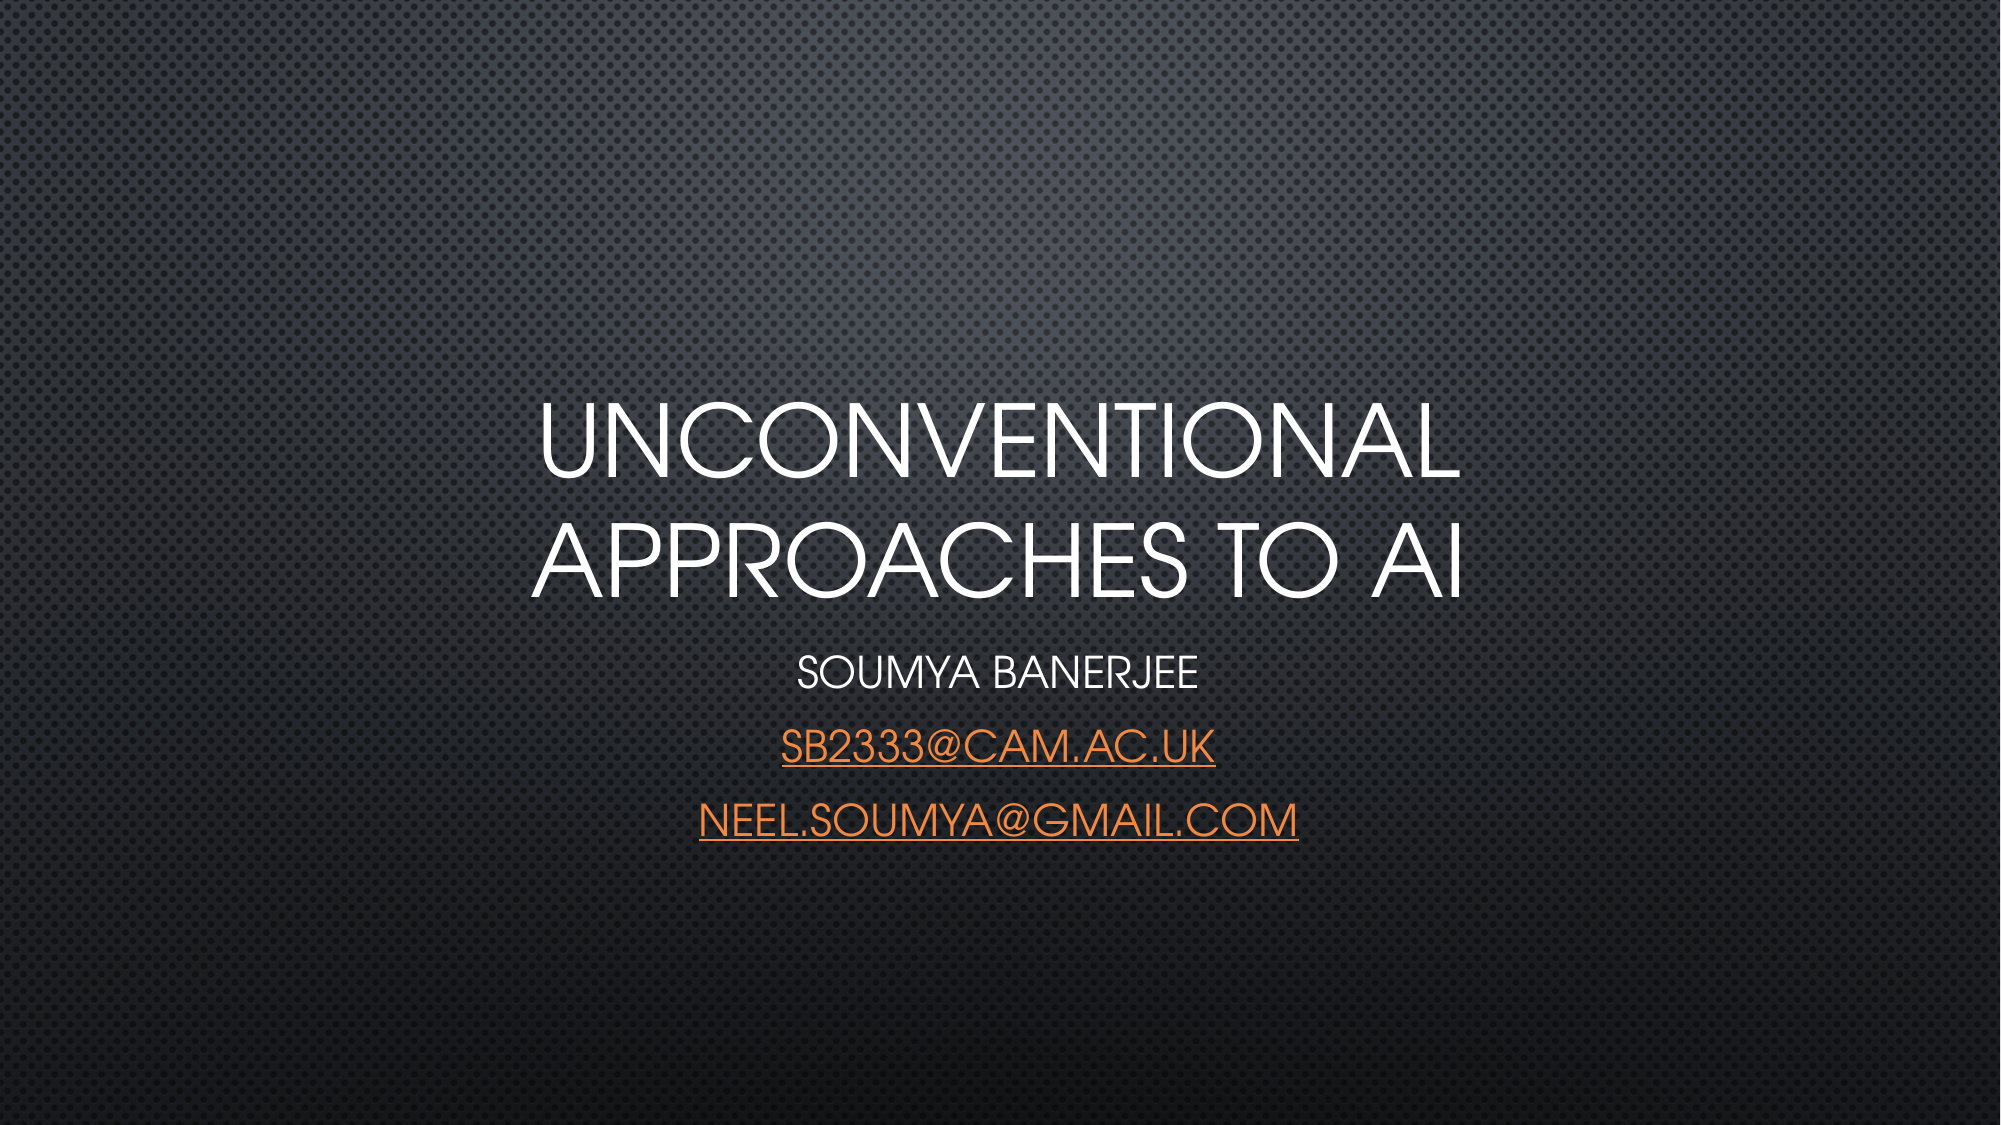

# Unconventional approaches to AI
Soumya Banerjee
sb2333@cam.ac.uk
Neel.Soumya@gmail.com